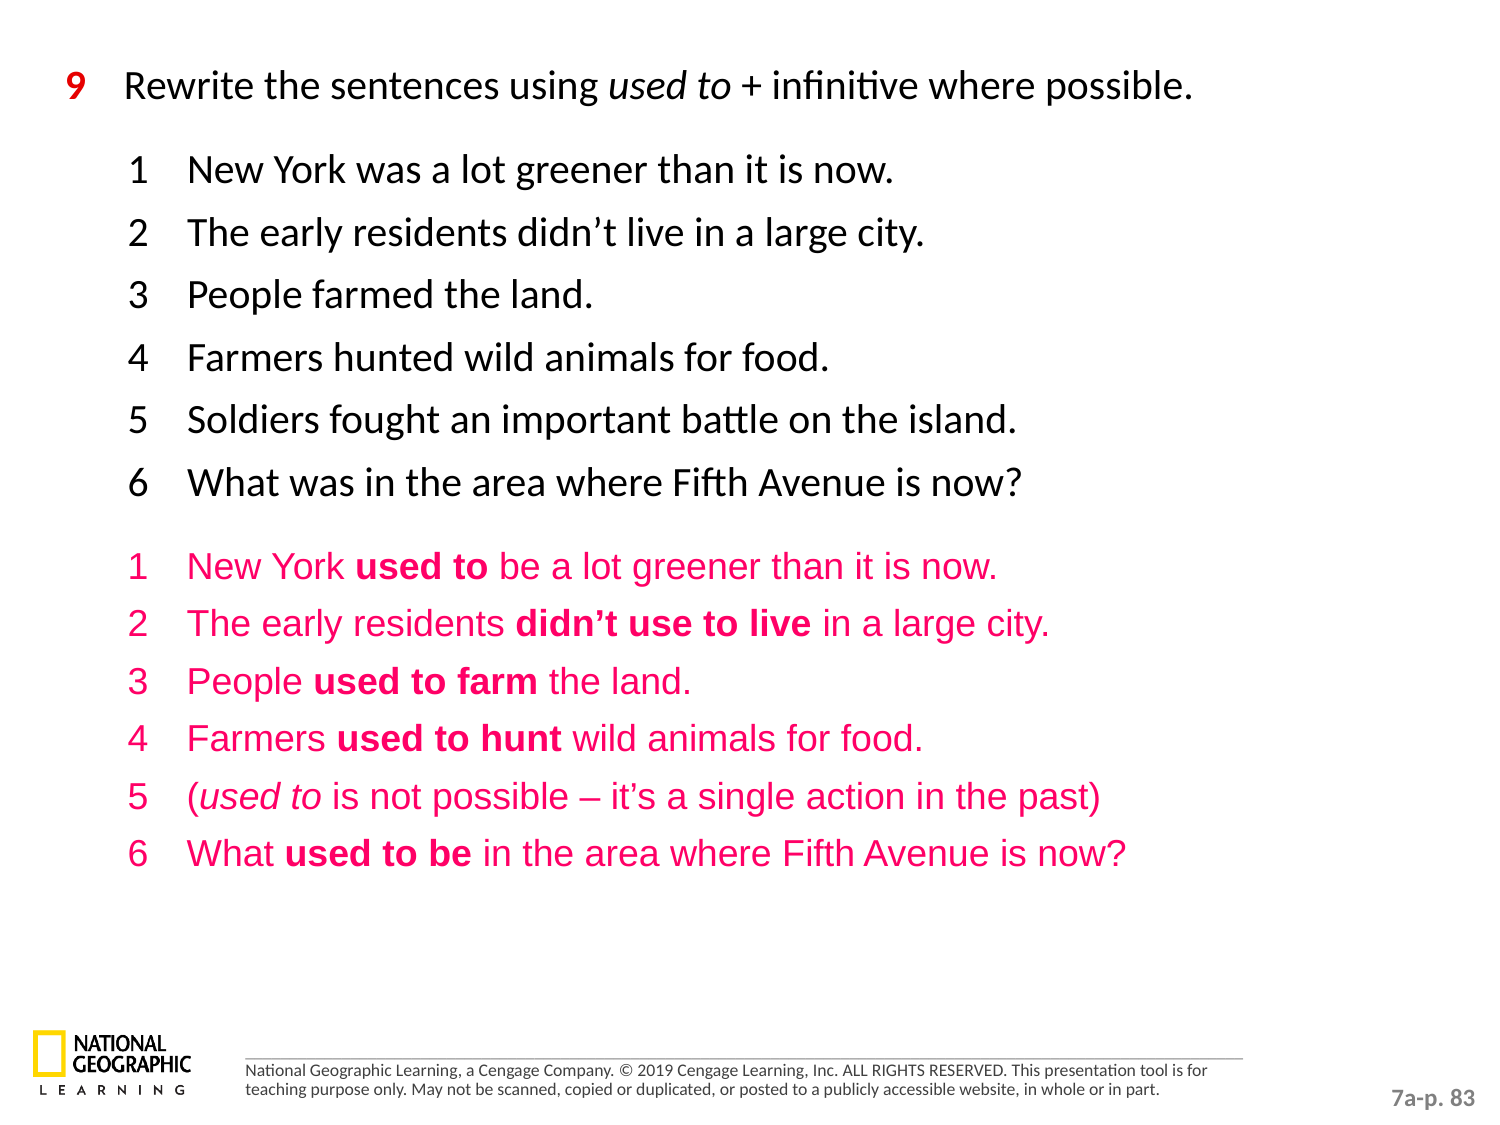

9 	Rewrite the sentences using used to + infinitive where possible.
1 	New York was a lot greener than it is now.
2 	The early residents didn’t live in a large city.
3 	People farmed the land.
4 	Farmers hunted wild animals for food.
5 	Soldiers fought an important battle on the island.
6 	What was in the area where Fifth Avenue is now?
1 	New York used to be a lot greener than it is now.
2 	The early residents didn’t use to live in a large city.
3 	People used to farm the land.
4 	Farmers used to hunt wild animals for food.
5 	(used to is not possible – it’s a single action in the past)
6 	What used to be in the area where Fifth Avenue is now?
7a-p. 83